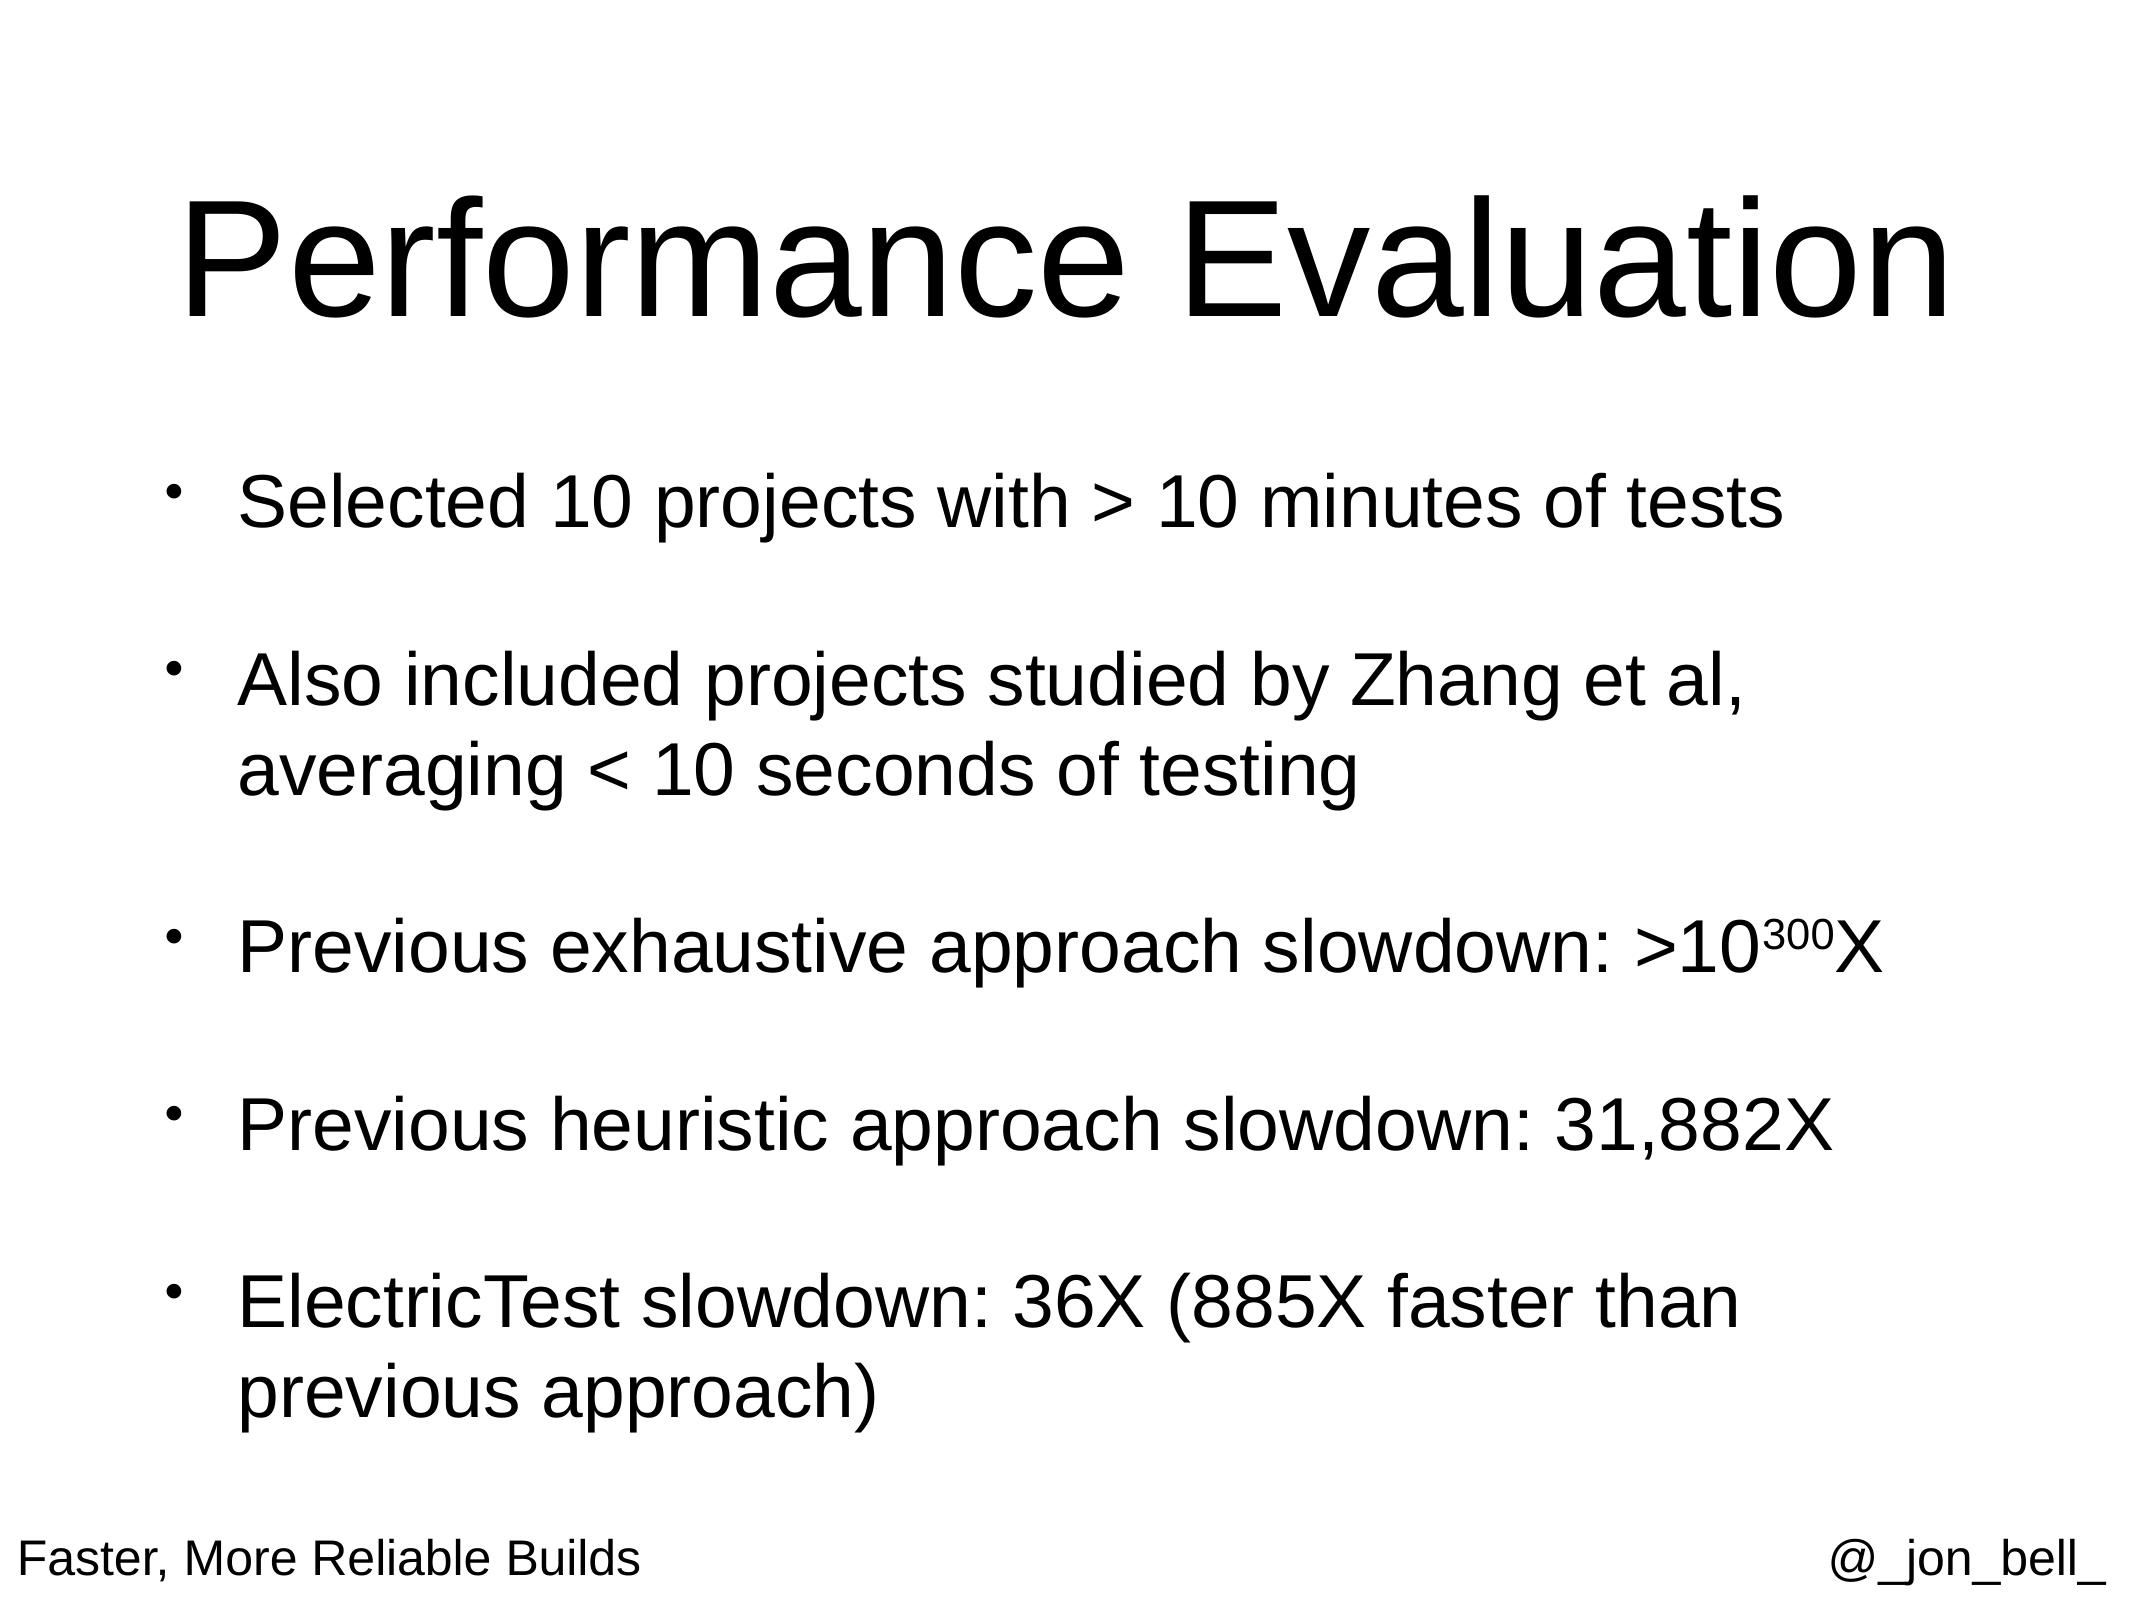

# Performance Evaluation
Selected 10 projects with > 10 minutes of tests
Also included projects studied by Zhang et al, averaging < 10 seconds of testing
Previous exhaustive approach slowdown: >10300X
Previous heuristic approach slowdown: 31,882X
ElectricTest slowdown: 36X (885X faster than previous approach)